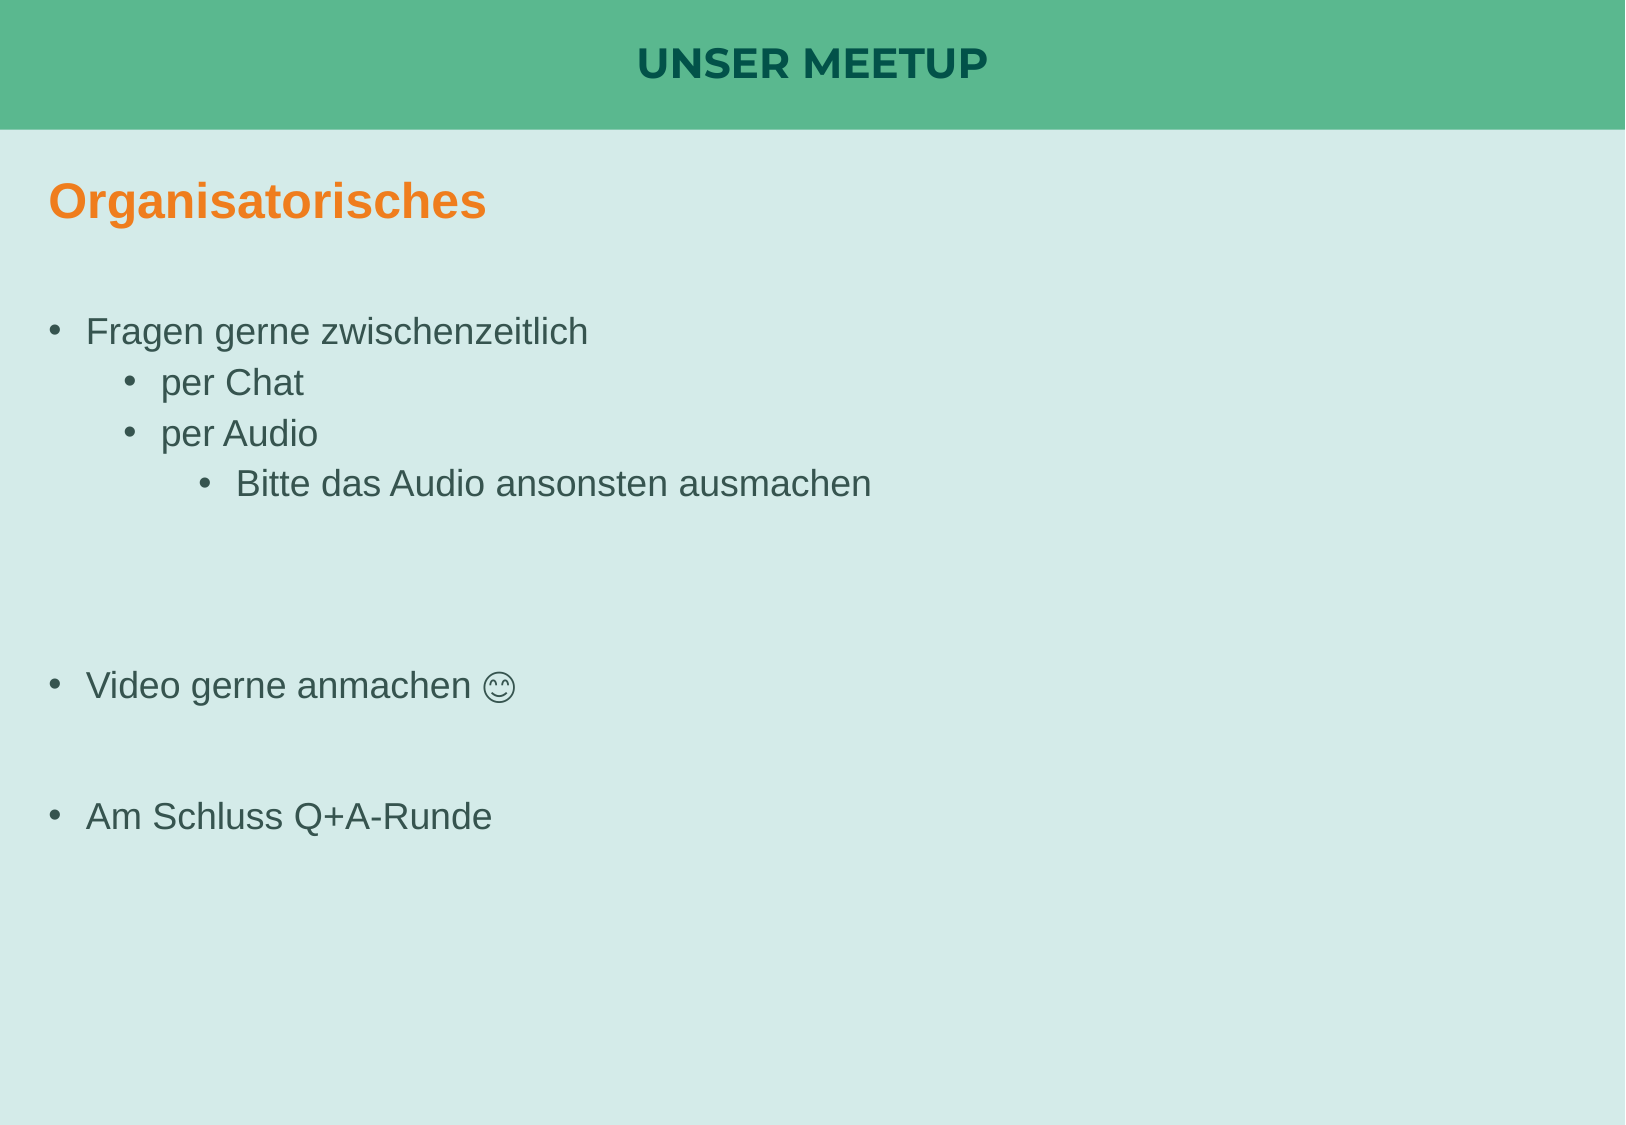

# Unser Meetup
Organisatorisches

Fragen gerne zwischenzeitlich
per Chat
per Audio
Bitte das Audio ansonsten ausmachen

Video gerne anmachen 😊

Am Schluss Q+A-Runde